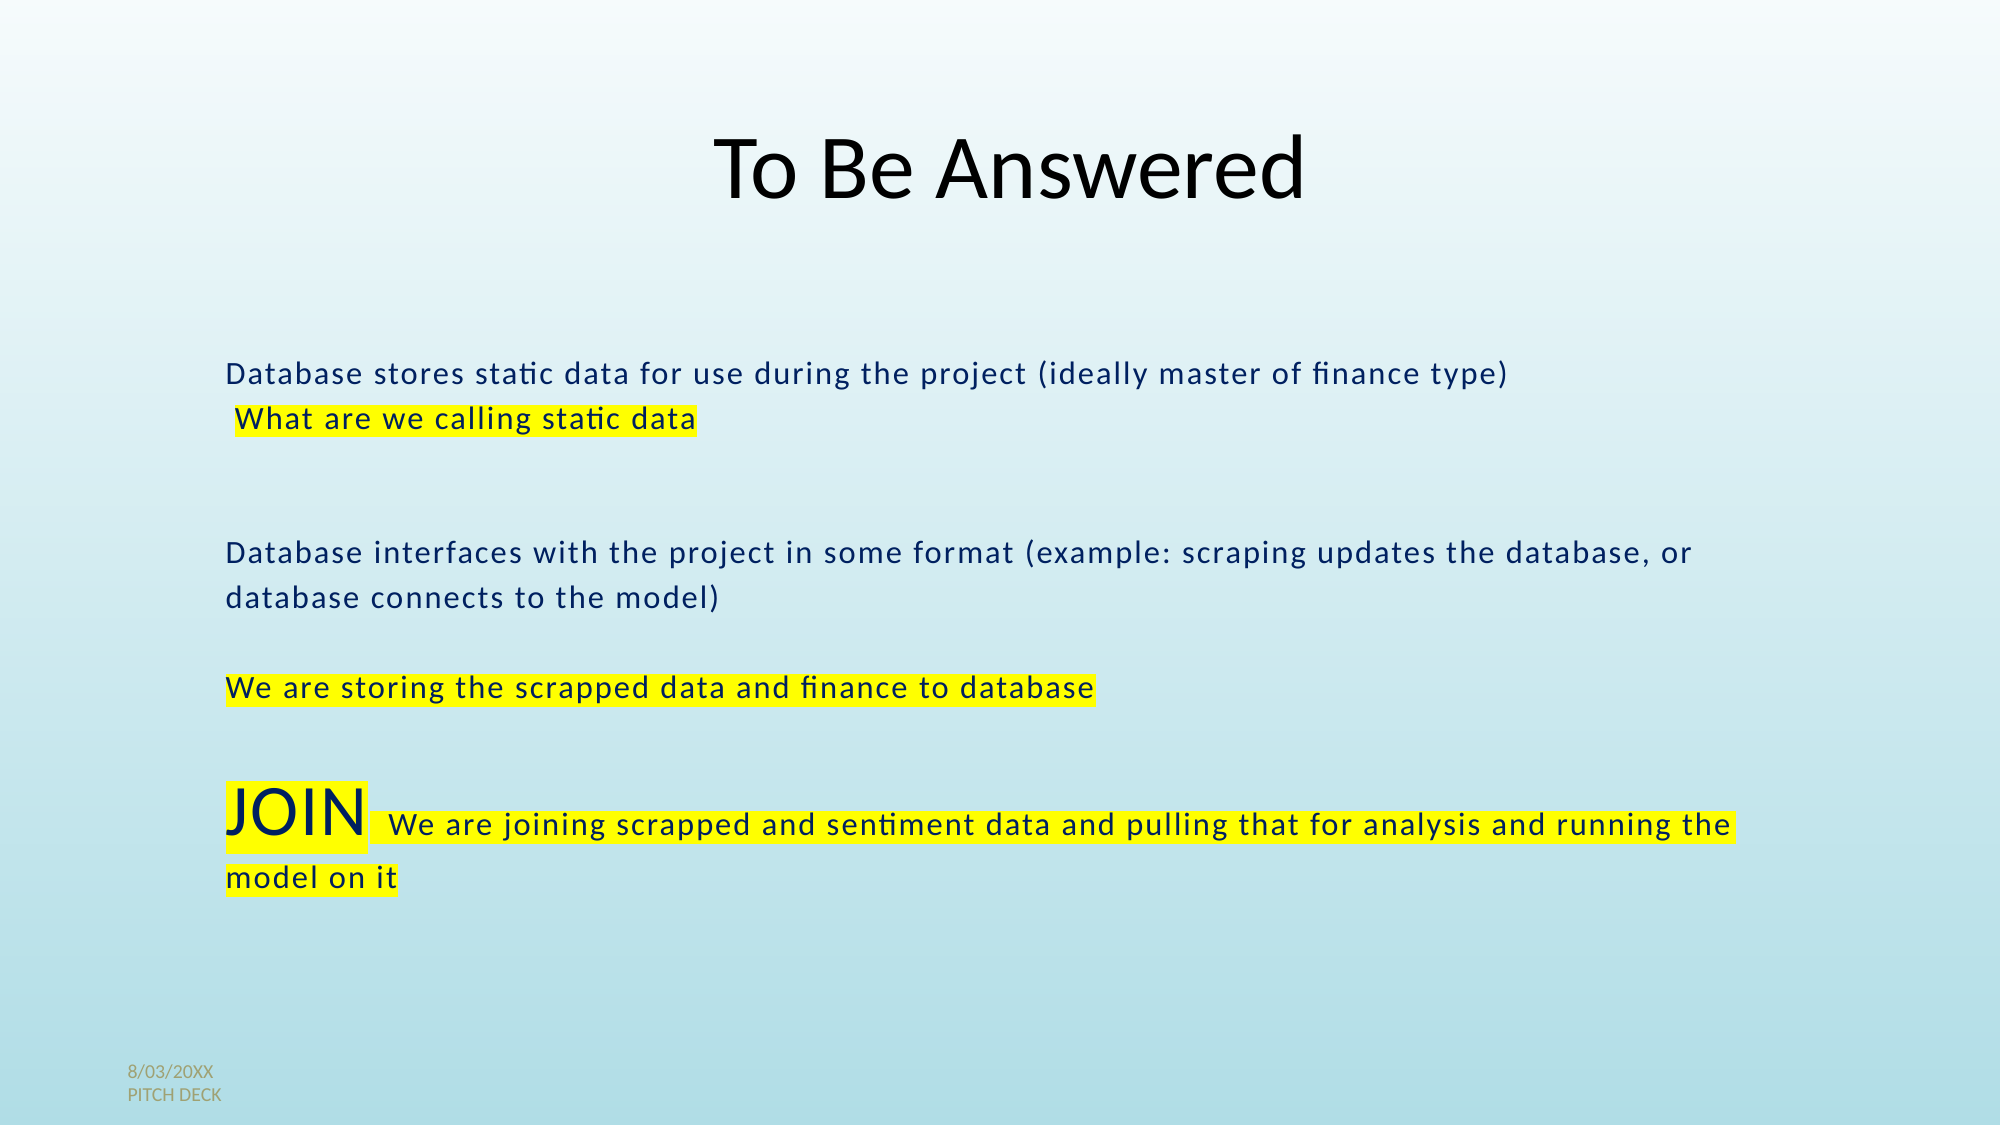

To Be Answered
Database stores static data for use during the project (ideally master of finance type)
 What are we calling static data

Database interfaces with the project in some format (example: scraping updates the database, or database connects to the model)

We are storing the scrapped data and finance to database

JOIN  We are joining scrapped and sentiment data and pulling that for analysis and running the model on it

8/03/20XX
PITCH DECK